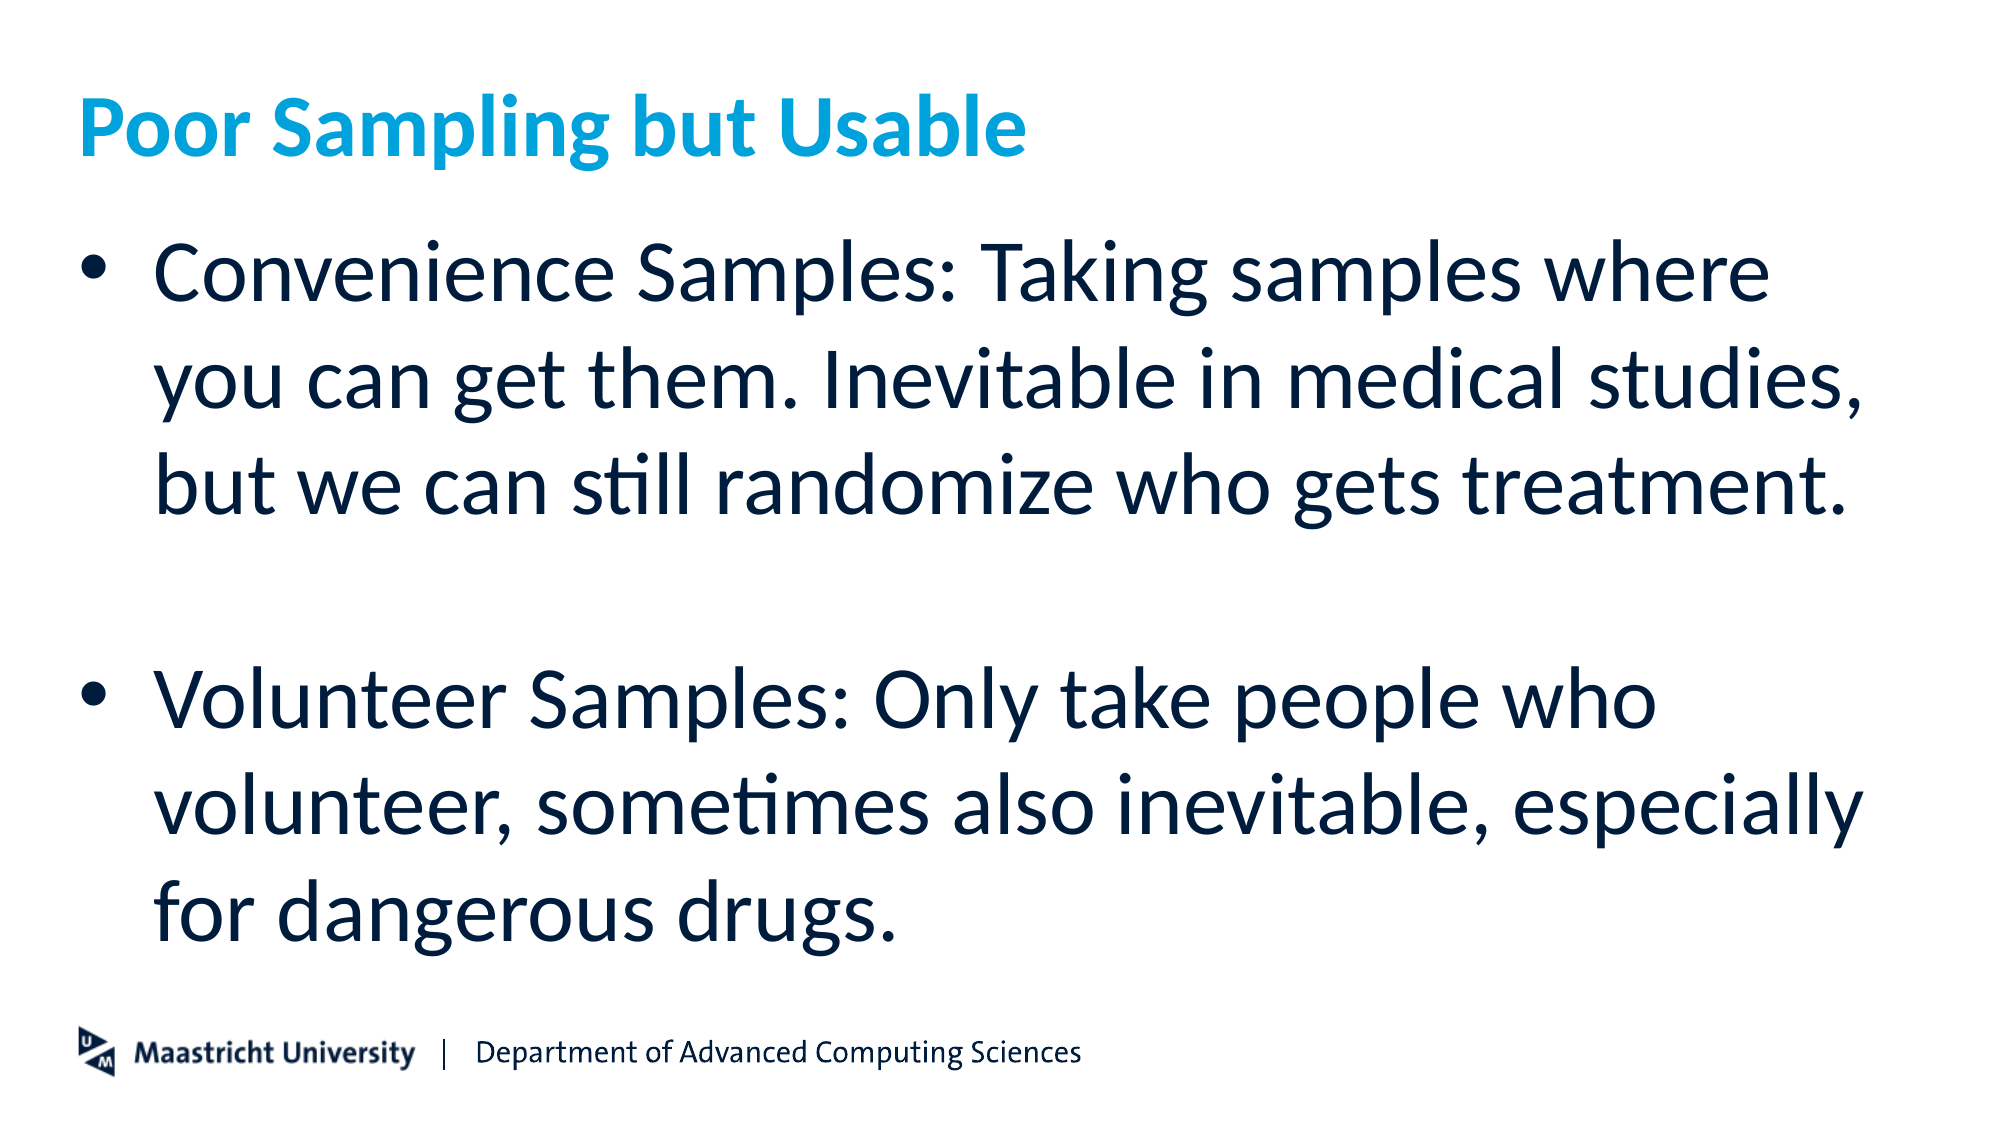

# Poor Sampling but Usable
Convenience Samples: Taking samples where you can get them. Inevitable in medical studies, but we can still randomize who gets treatment.
Volunteer Samples: Only take people who volunteer, sometimes also inevitable, especially for dangerous drugs.